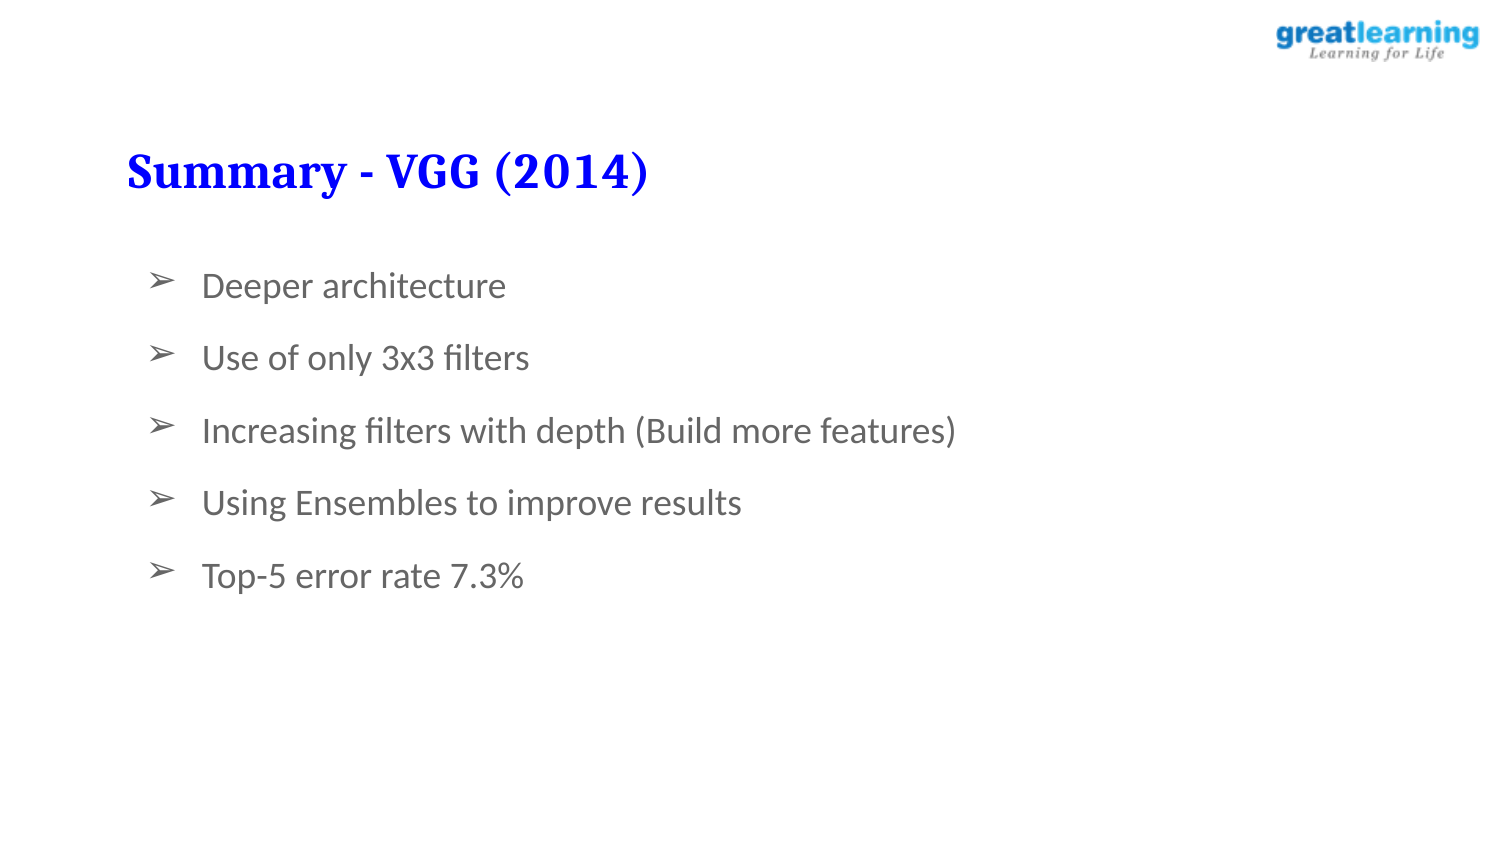

Summary - VGG (2014)

Deeper architecture
Use of only 3x3 filters
Increasing filters with depth (Build more features)
Using Ensembles to improve results
Top-5 error rate 7.3%